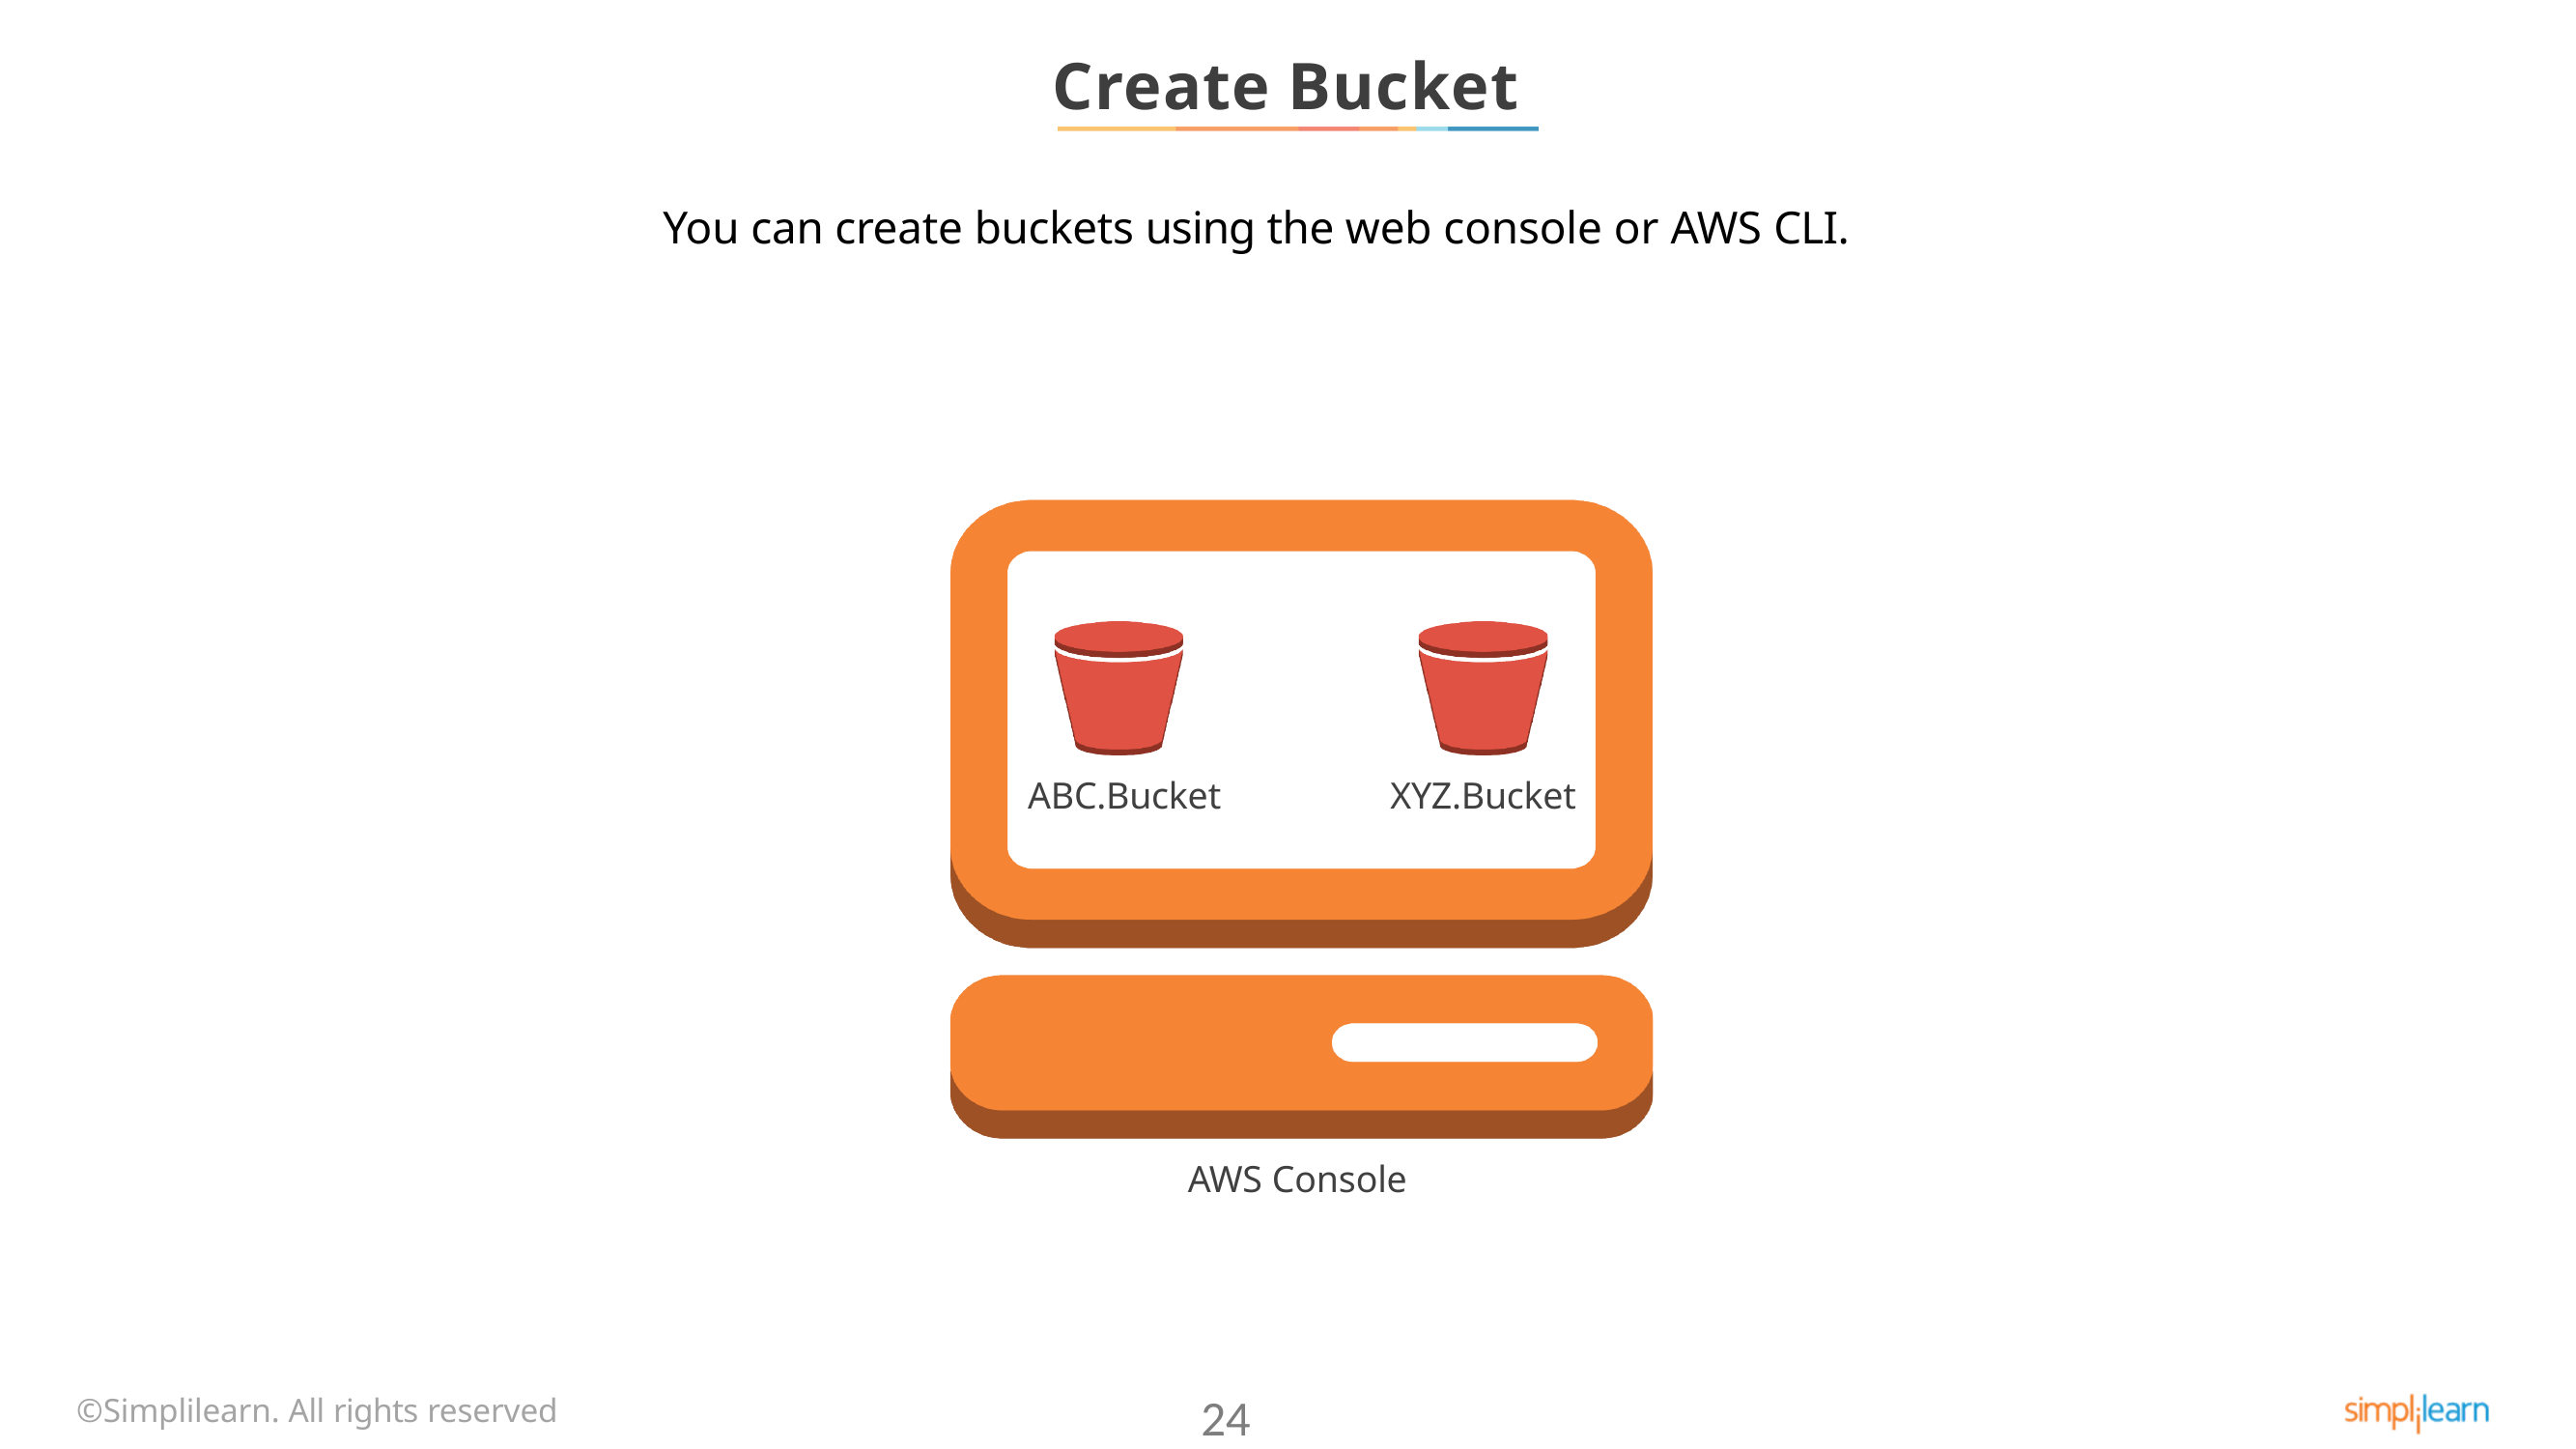

# Create Bucket

You can create buckets using the web console or AWS CLI.

ABC.Bucket
XYZ.Bucket
AWS Console
©Simplilearn. All rights reserved
24